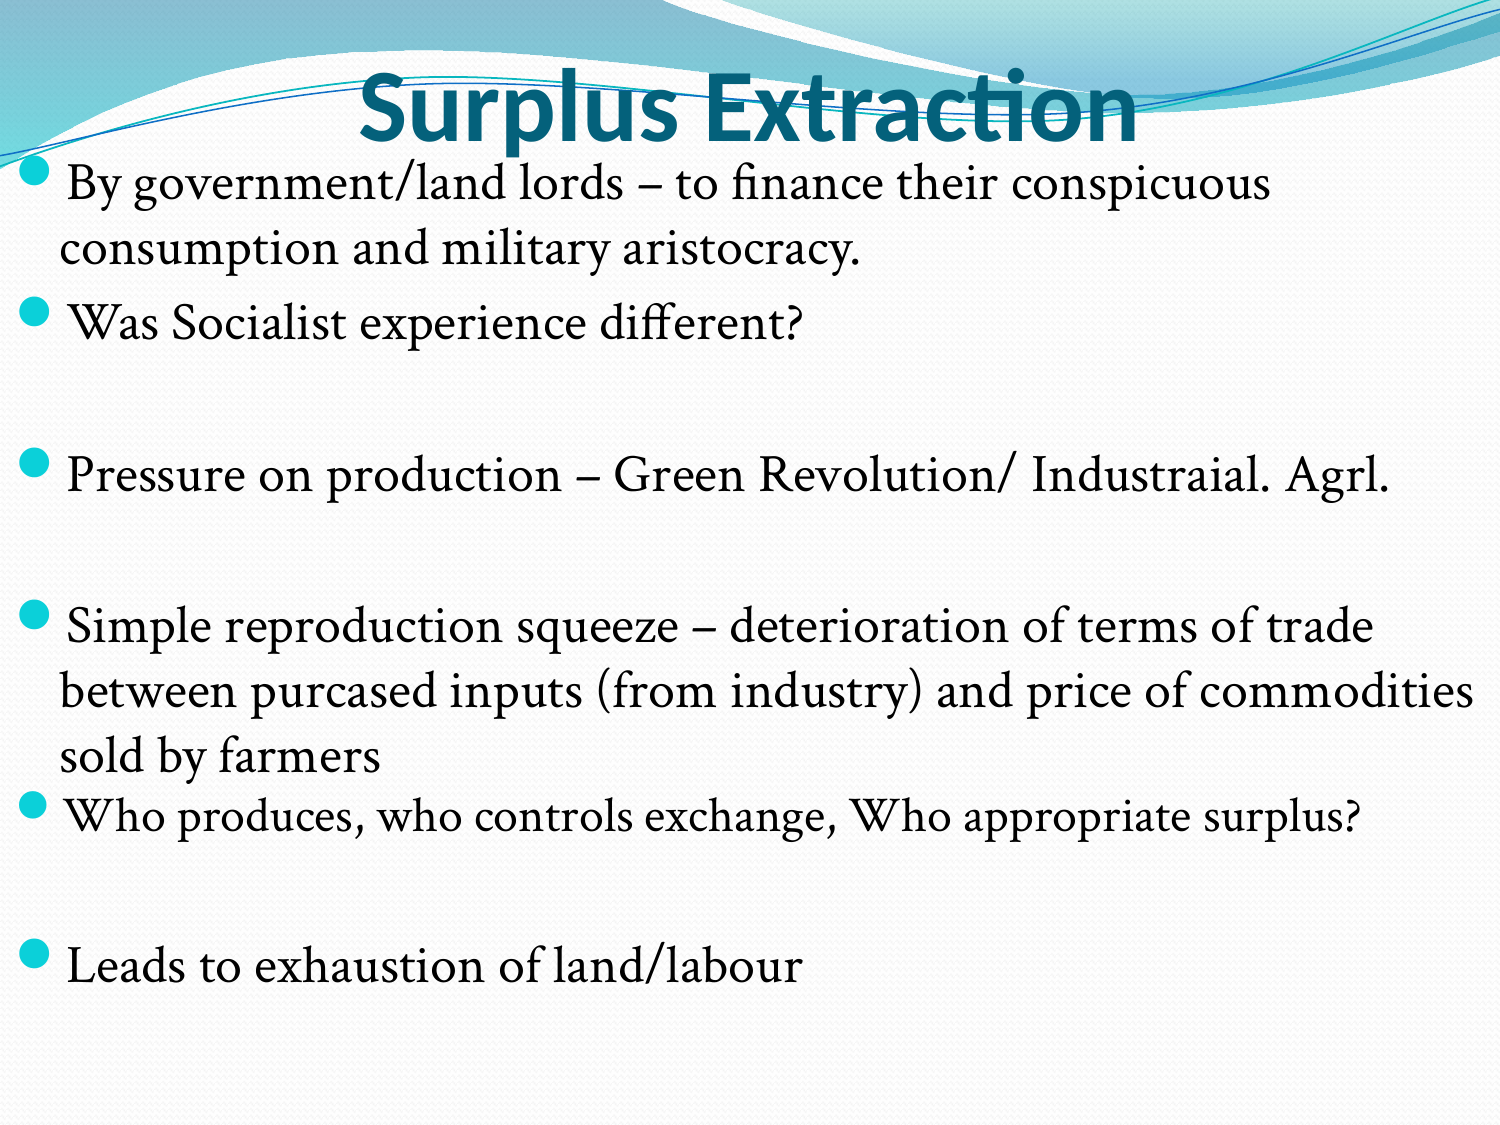

# Surplus Extraction
By government/land lords – to finance their conspicuous consumption and military aristocracy.
Was Socialist experience different?

Pressure on production – Green Revolution/ Industraial. Agrl.

Simple reproduction squeeze – deterioration of terms of trade between purcased inputs (from industry) and price of commodities sold by farmers
Who produces, who controls exchange, Who appropriate surplus?

Leads to exhaustion of land/labour